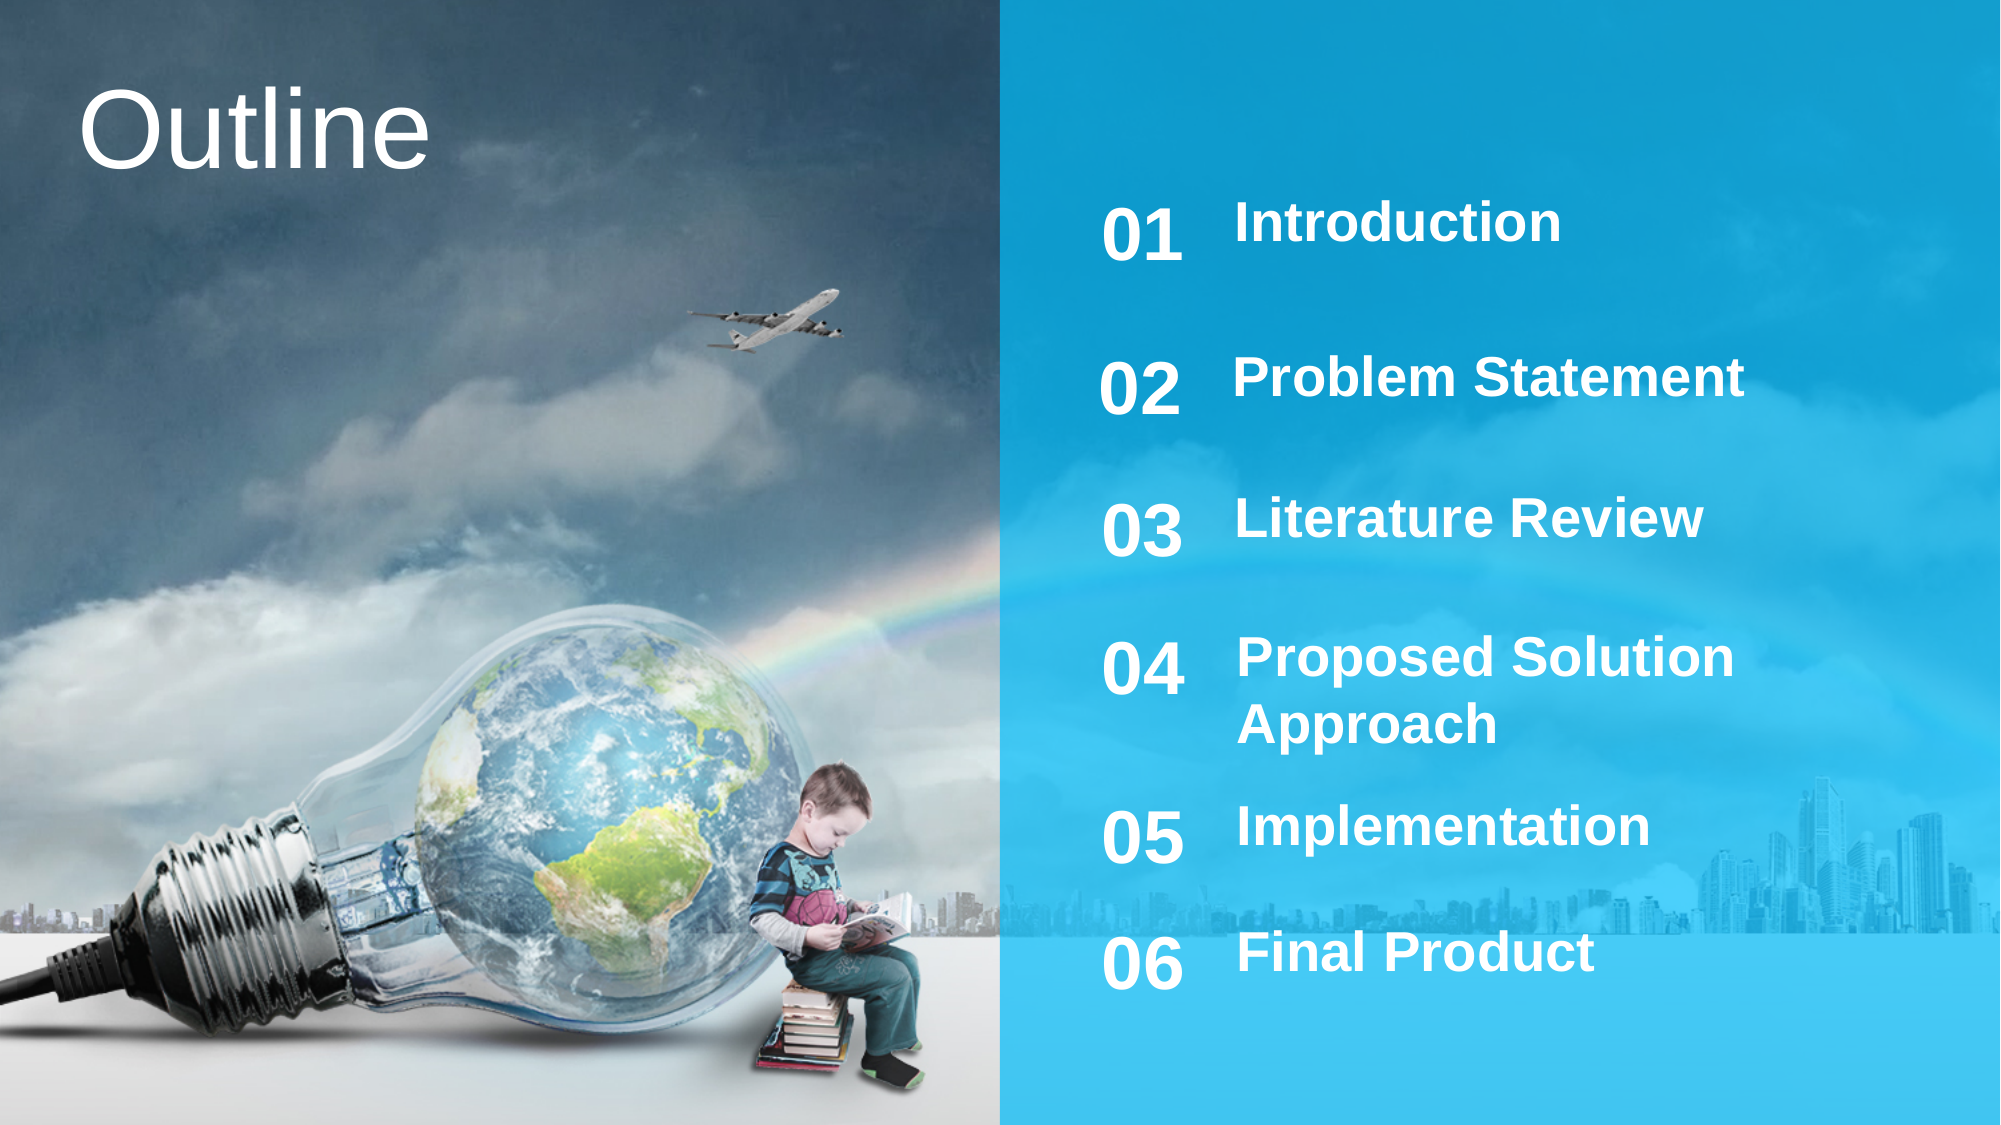

Outline
01
Introduction
02
Problem Statement
03
Literature Review
04
Proposed Solution Approach
05
Implementation
06
Final Product